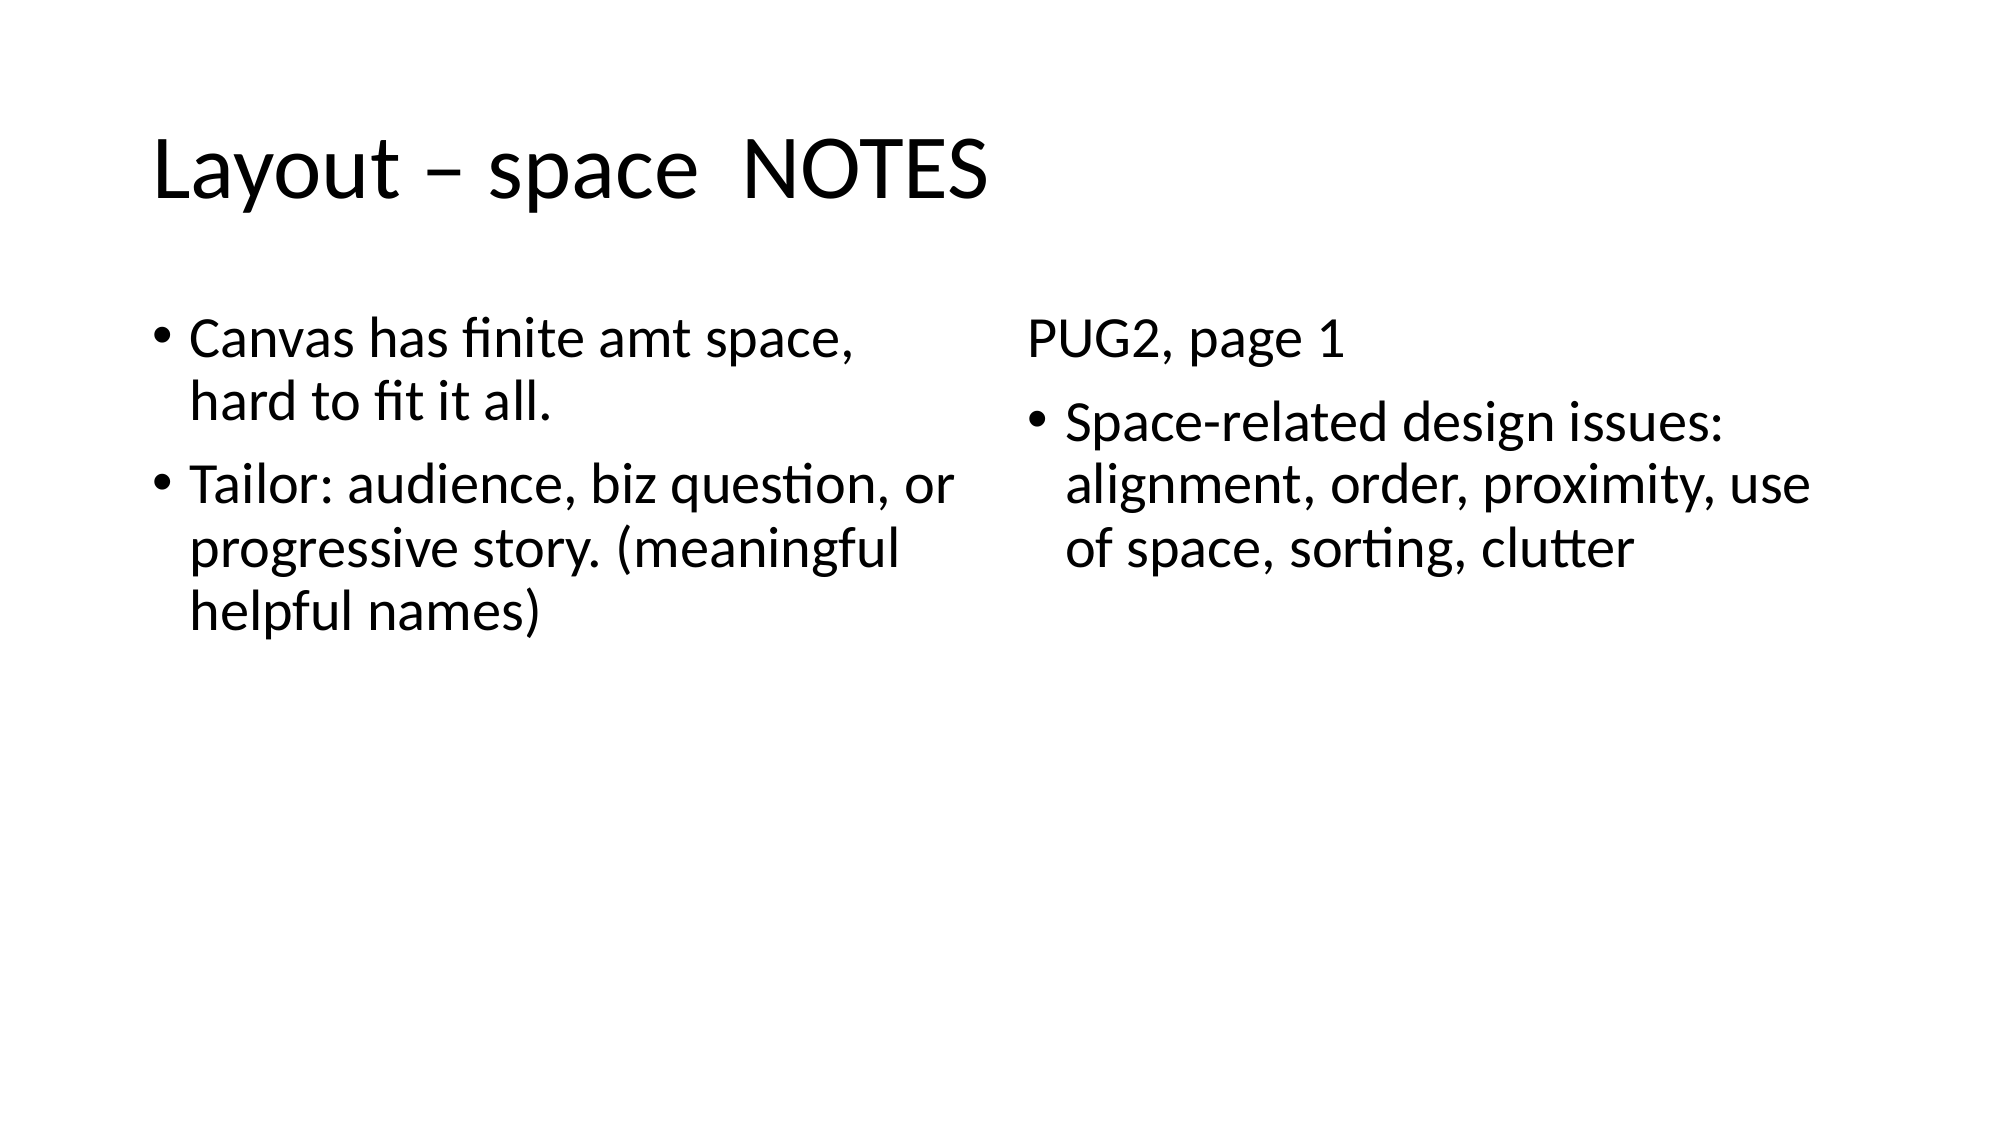

# Layout – space  NOTES
Canvas has finite amt space, hard to fit it all.
Tailor: audience, biz question, or progressive story. (meaningful helpful names)
PUG2, page 1
Space-related design issues: alignment, order, proximity, use of space, sorting, clutter